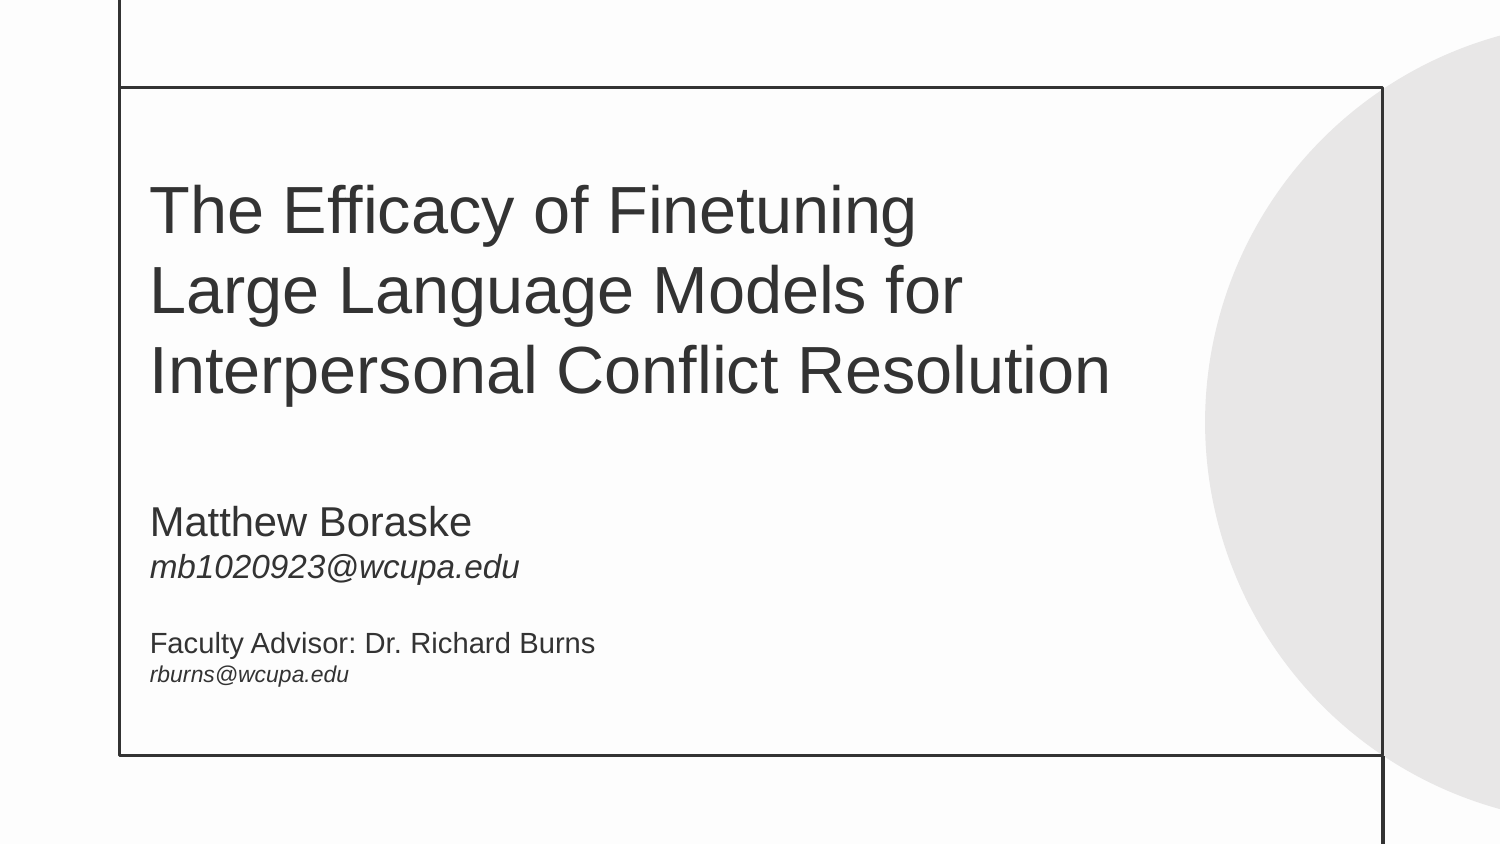

# The Efficacy of Finetuning Large Language Models for Interpersonal Conflict Resolution
Matthew Boraske
mb1020923@wcupa.edu

Faculty Advisor: Dr. Richard Burns
rburns@wcupa.edu